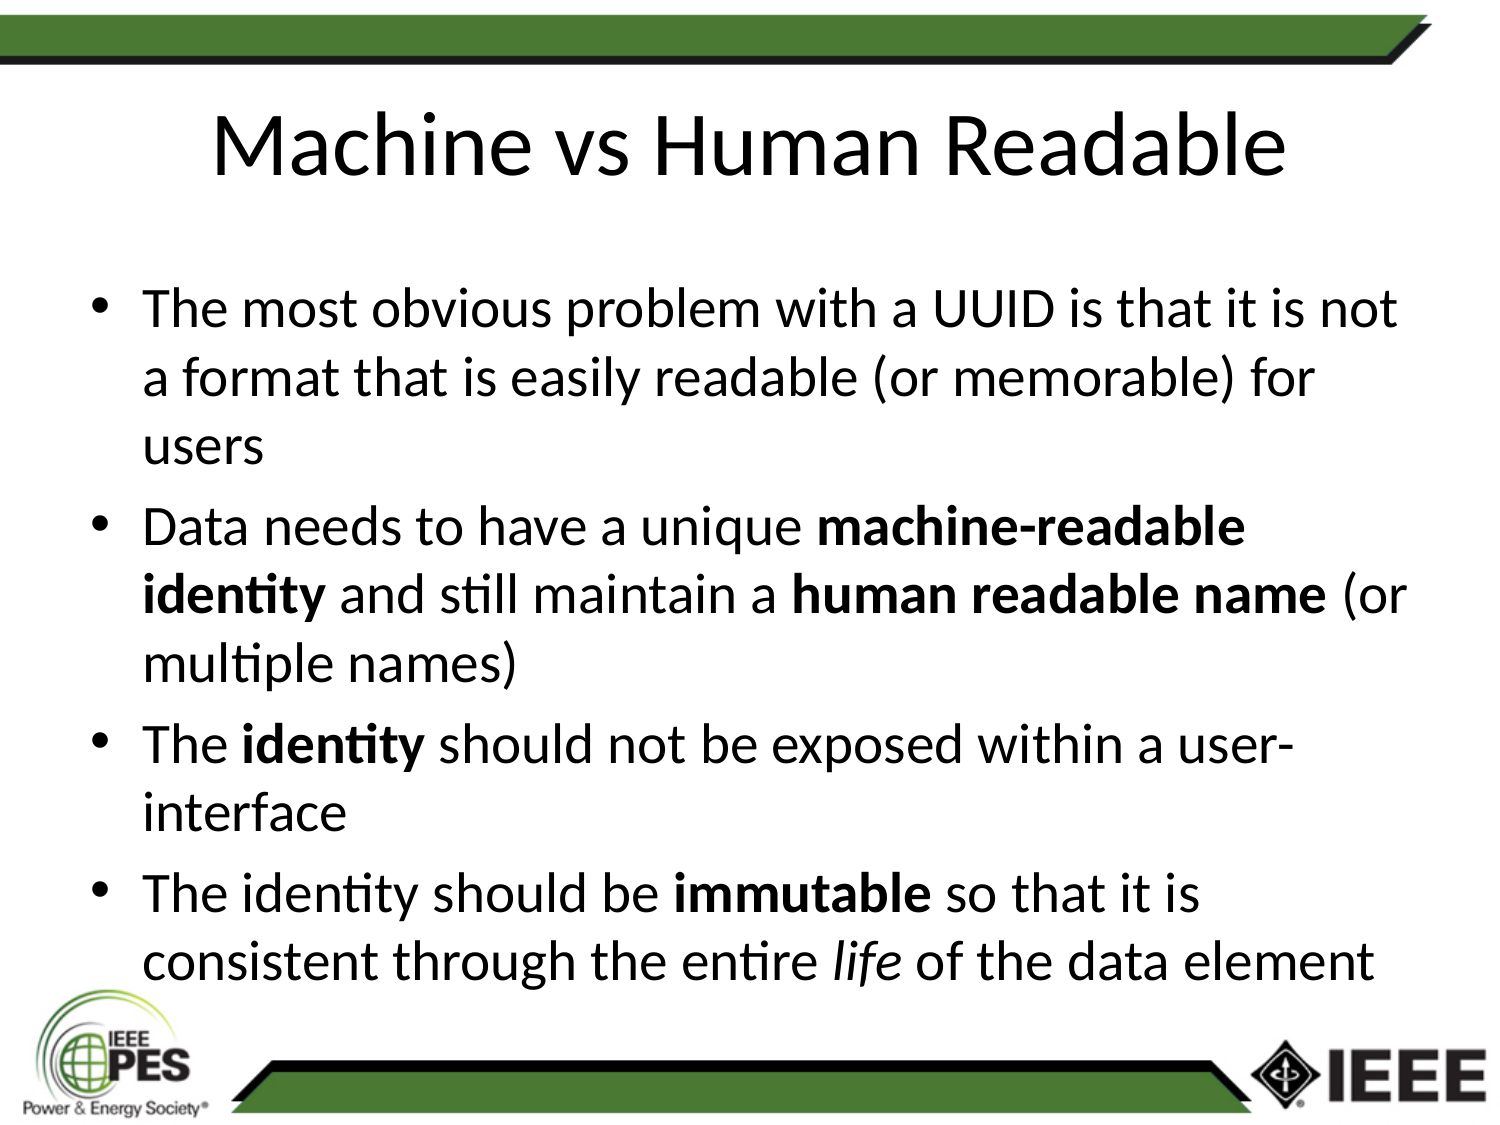

# Machine vs Human Readable
The most obvious problem with a UUID is that it is not a format that is easily readable (or memorable) for users
Data needs to have a unique machine-readable identity and still maintain a human readable name (or multiple names)
The identity should not be exposed within a user-interface
The identity should be immutable so that it is consistent through the entire life of the data element